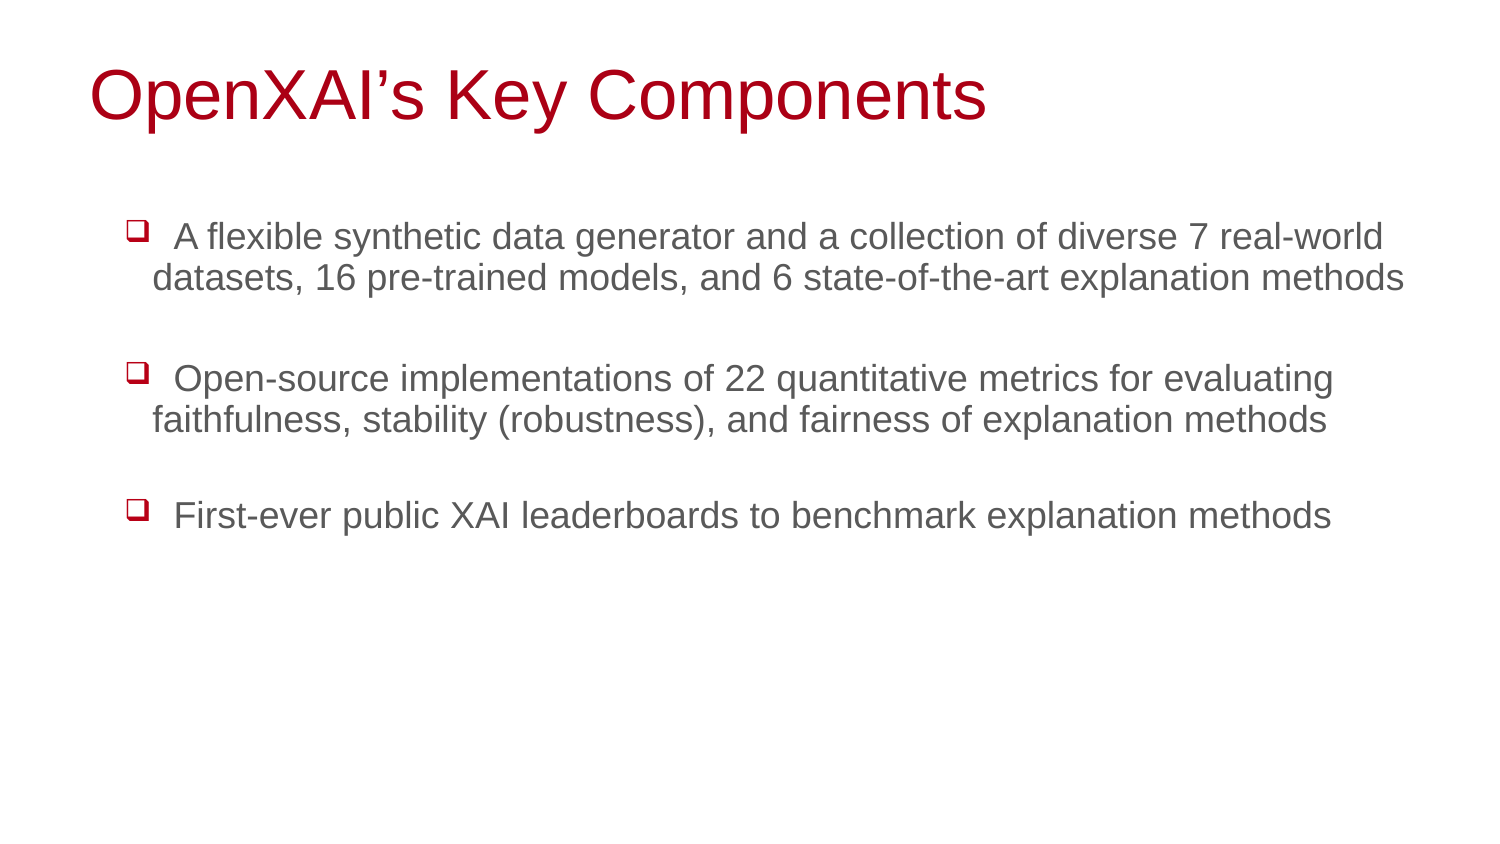

OpenXAI’s Key Components
  A flexible synthetic data generator and a collection of diverse 7 real-world datasets, 16 pre-trained models, and 6 state-of-the-art explanation methods
  Open-source implementations of 22 quantitative metrics for evaluating faithfulness, stability (robustness), and fairness of explanation methods
  First-ever public XAI leaderboards to benchmark explanation methods